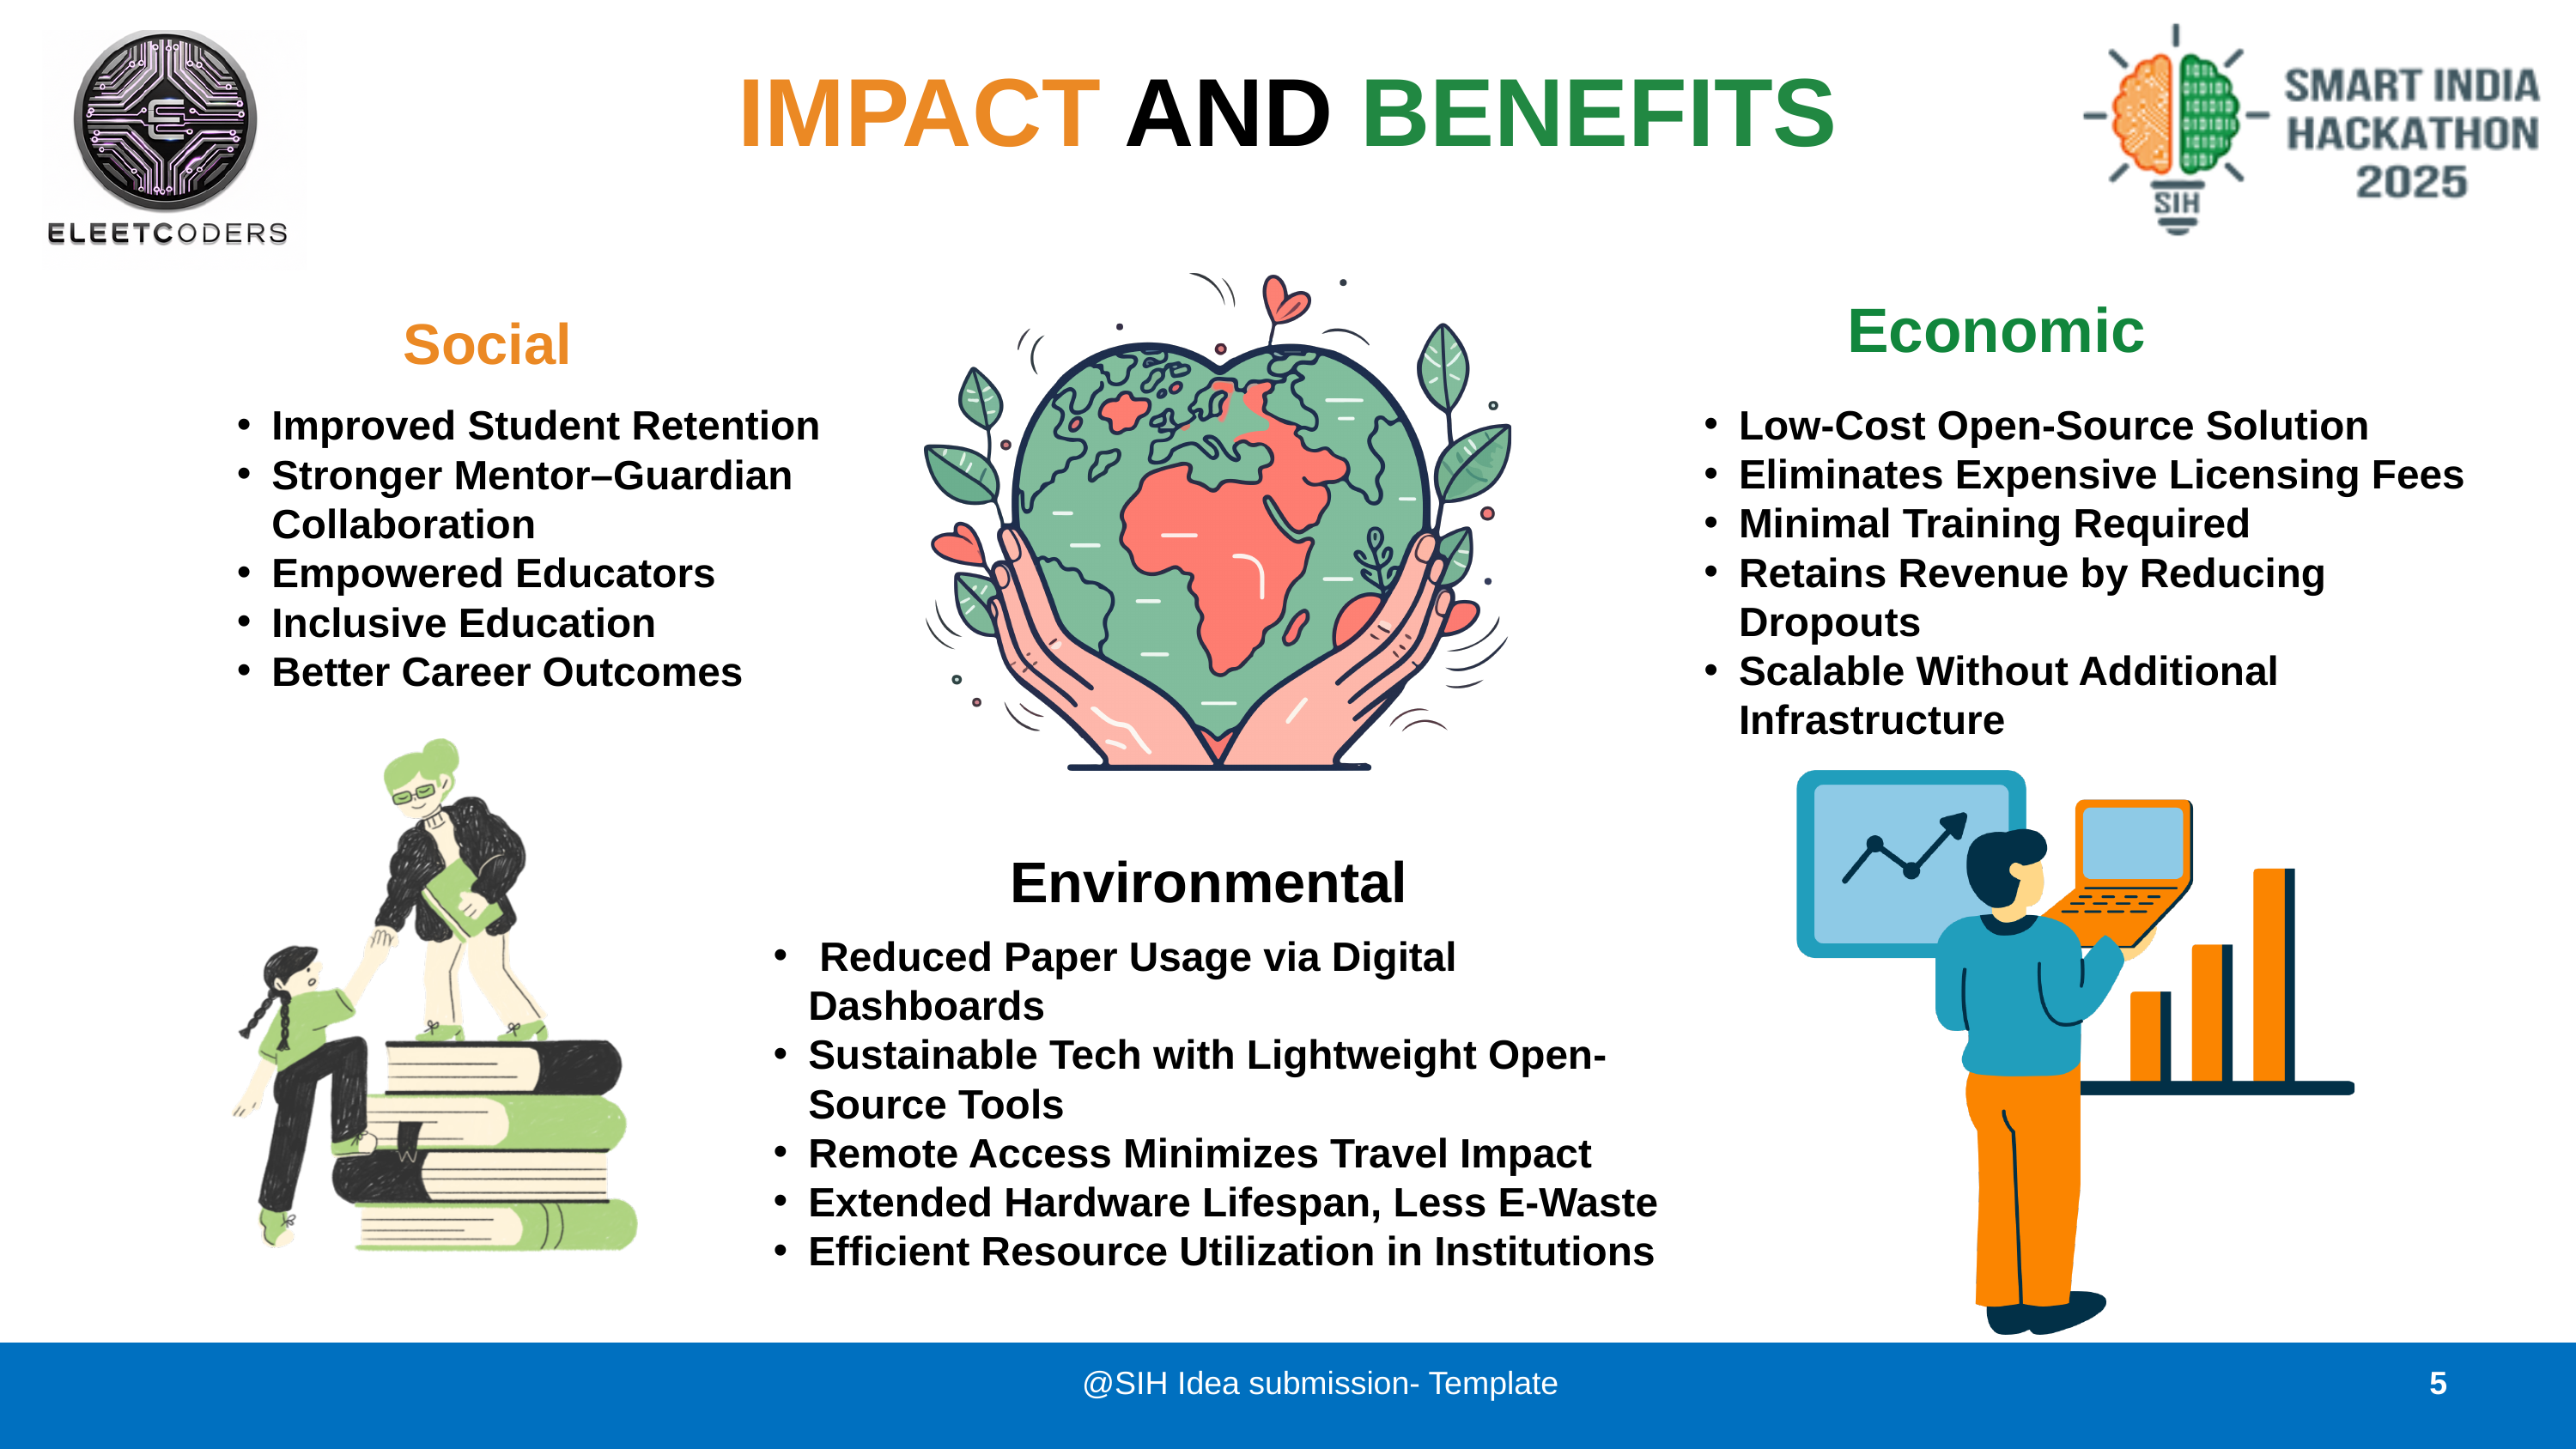

IMPACT AND BENEFITS

Economic
Social
Improved Student Retention
Stronger Mentor–Guardian Collaboration
Empowered Educators
Inclusive Education
Better Career Outcomes

Low-Cost Open-Source Solution
Eliminates Expensive Licensing Fees
Minimal Training Required
Retains Revenue by Reducing Dropouts
Scalable Without Additional Infrastructure

Environmental
 Reduced Paper Usage via Digital Dashboards
Sustainable Tech with Lightweight Open-Source Tools
Remote Access Minimizes Travel Impact
Extended Hardware Lifespan, Less E-Waste
Efficient Resource Utilization in Institutions

@SIH Idea submission- Template

5